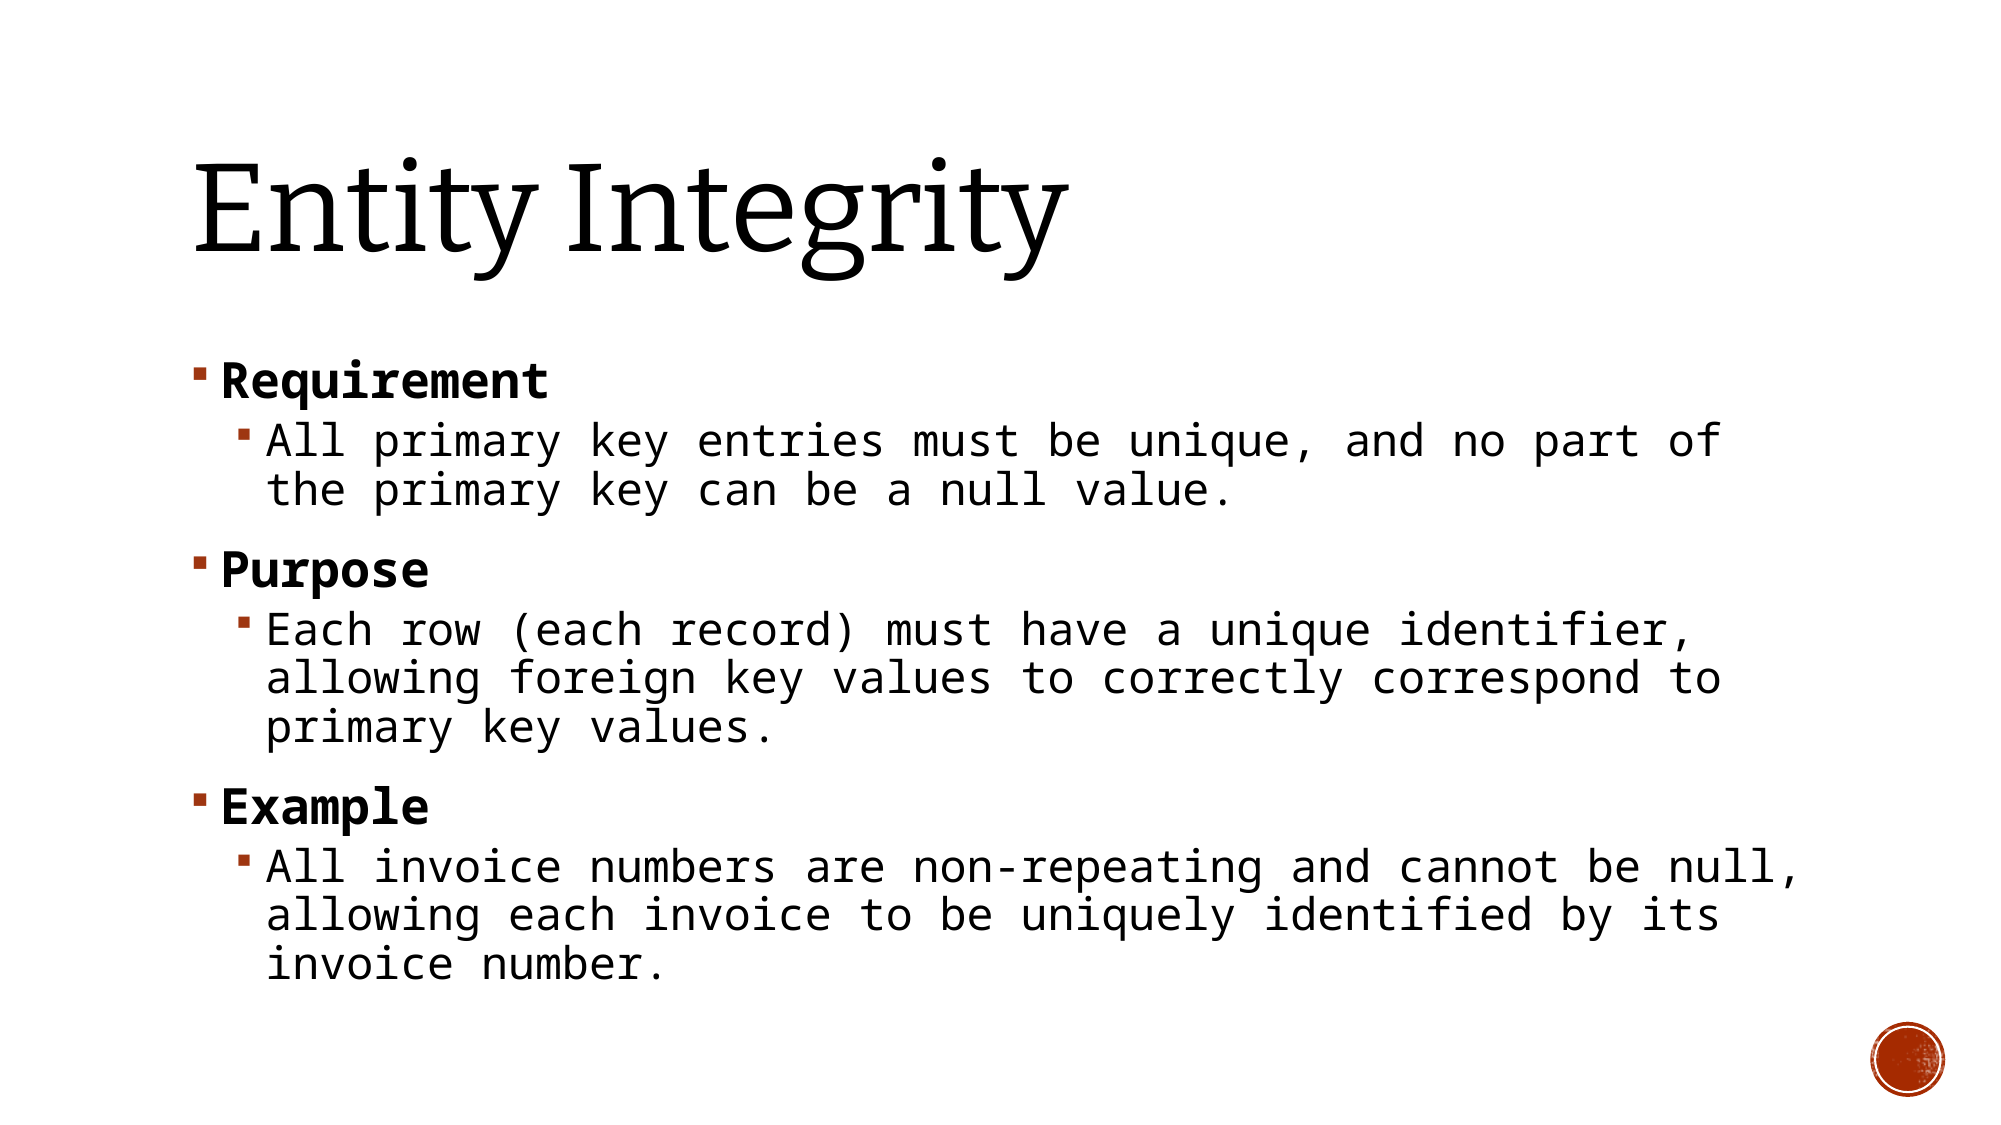

# Entity Integrity
Requirement
All primary key entries must be unique, and no part of the primary key can be a null value.
Purpose
Each row (each record) must have a unique identifier, allowing foreign key values to correctly correspond to primary key values.
Example
All invoice numbers are non-repeating and cannot be null, allowing each invoice to be uniquely identified by its invoice number.